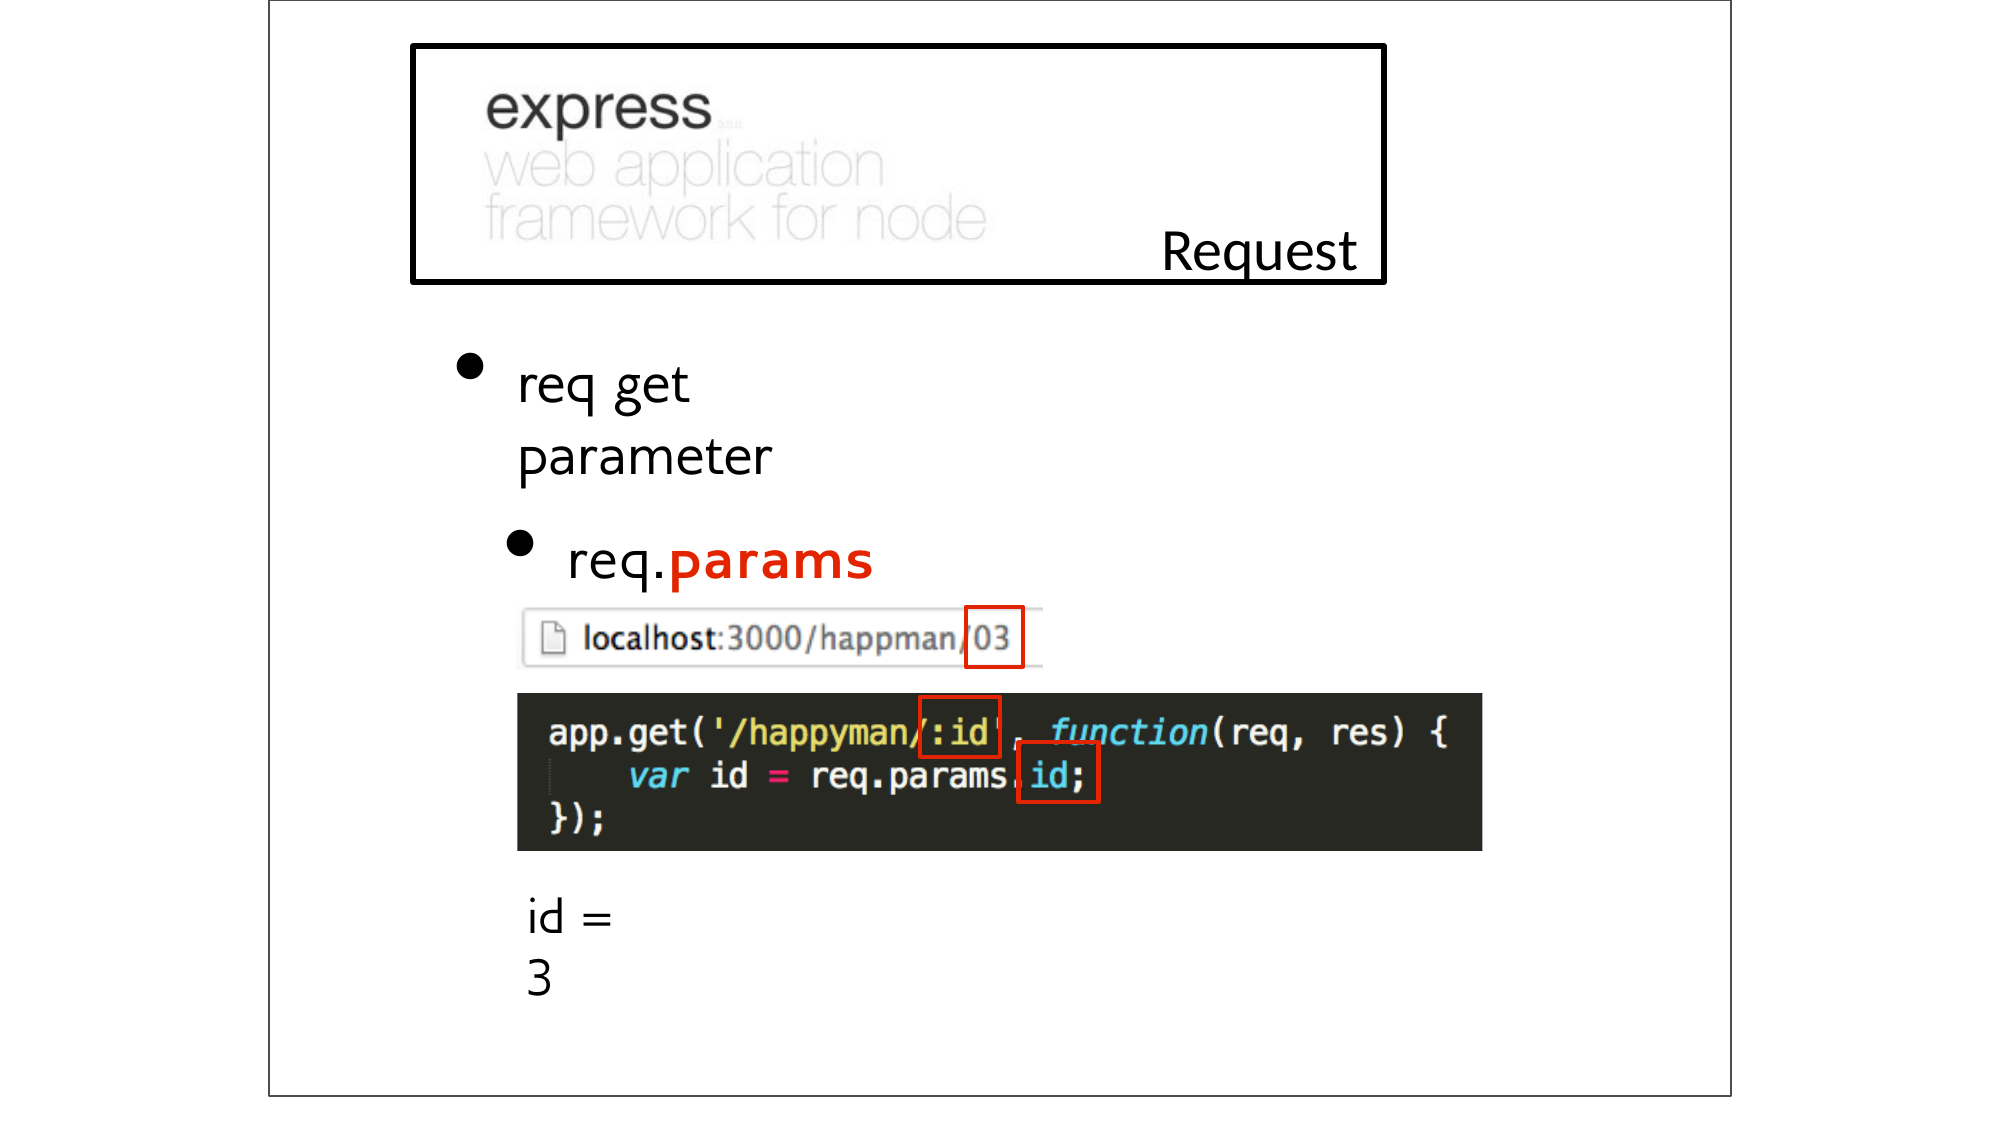

# Request

req get parameter
req.params

id = 3